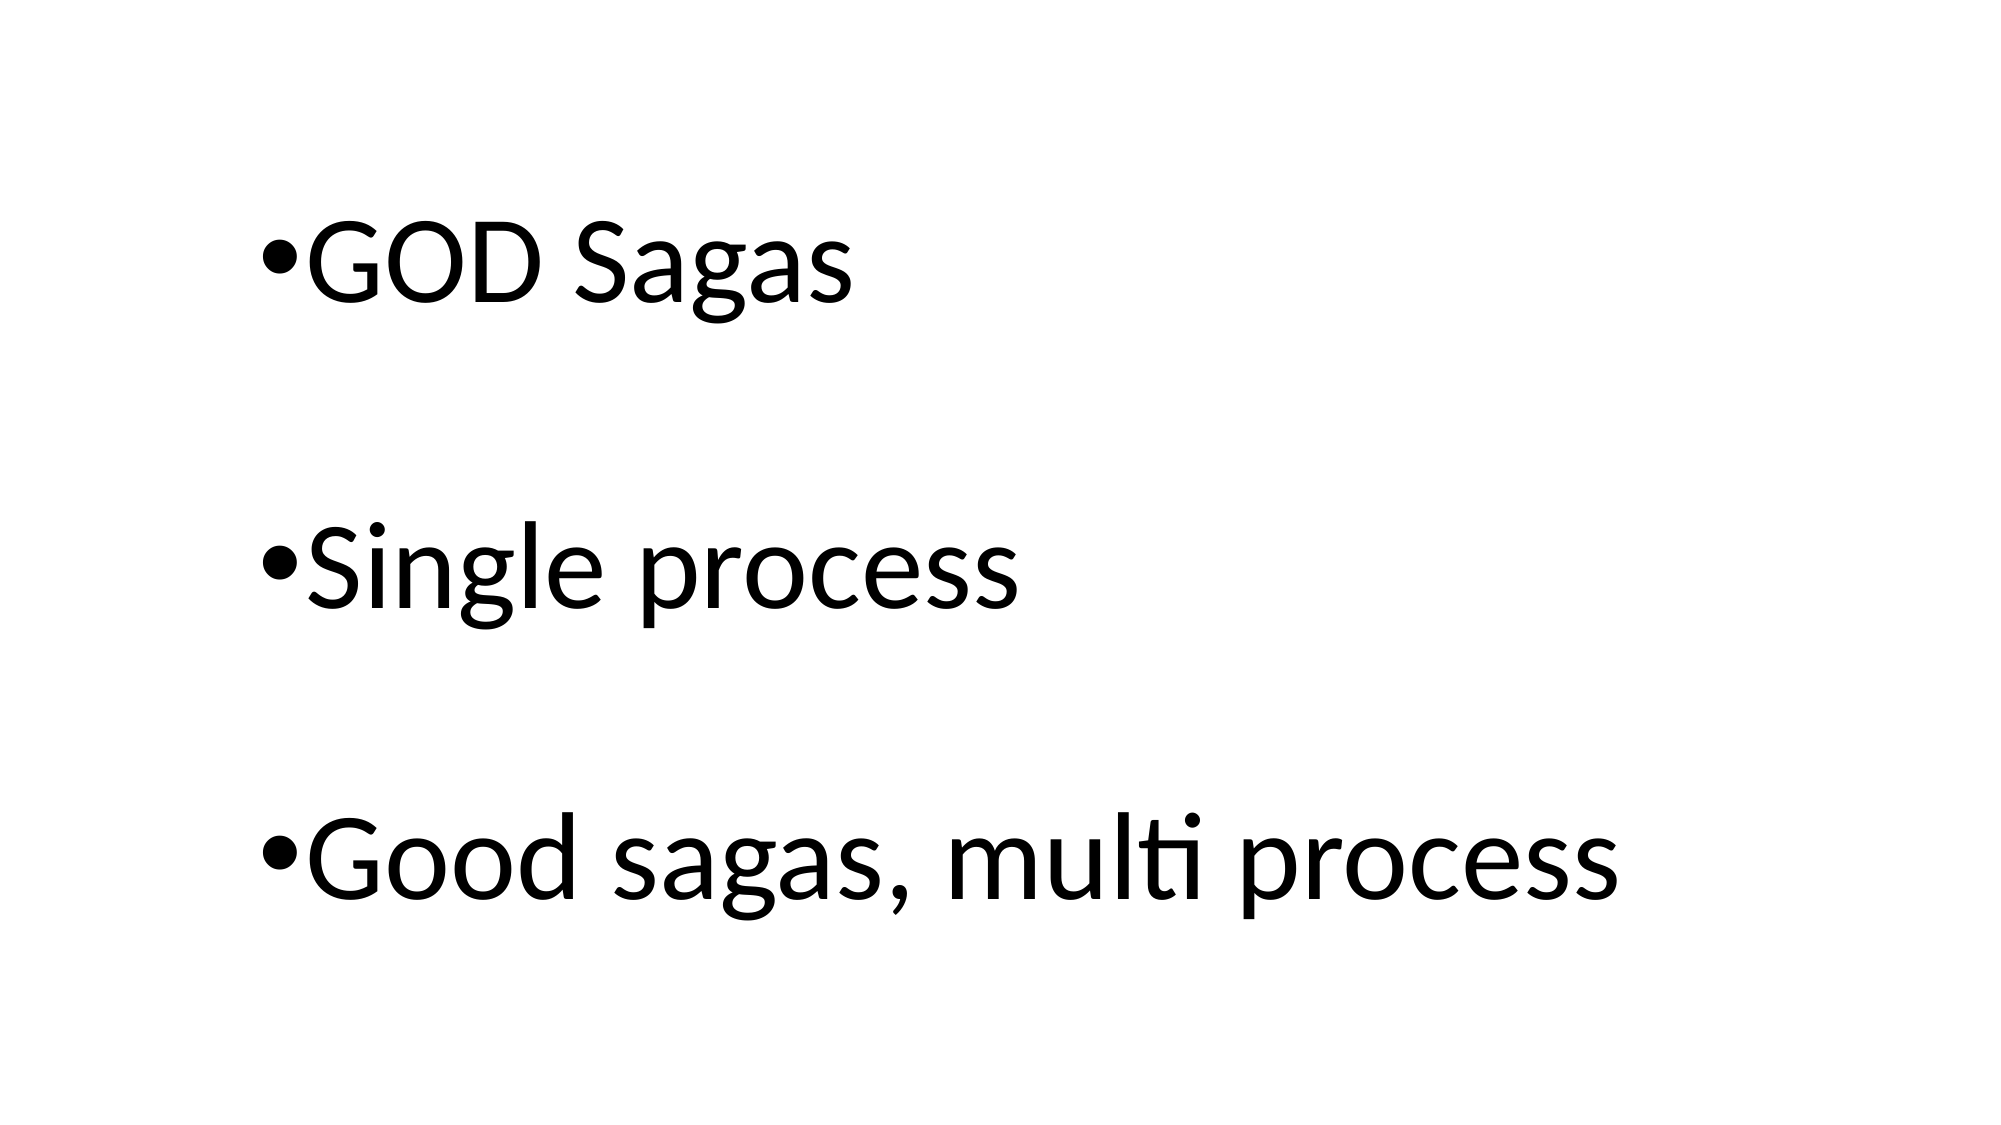

GOD Sagas
Single process
Good sagas, multi process